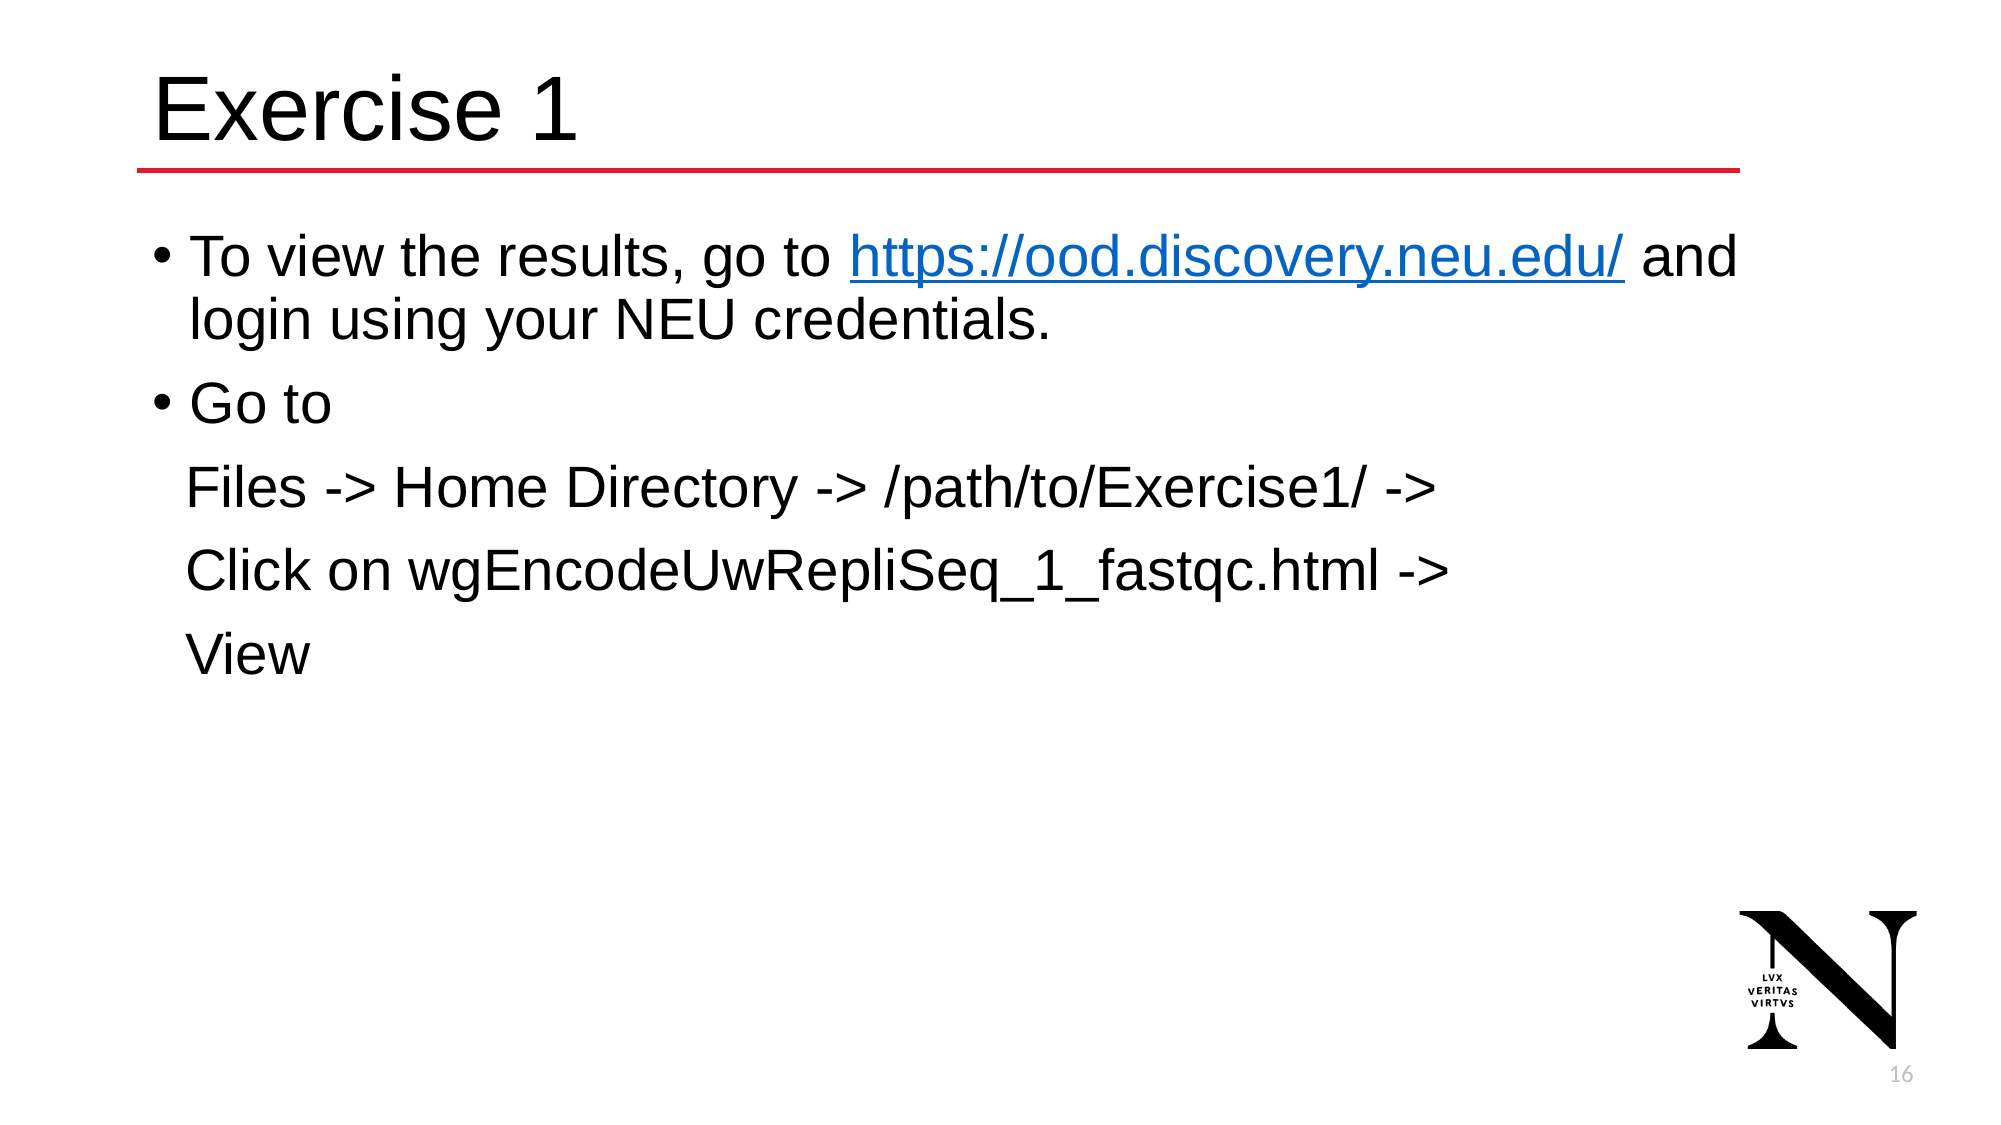

# Exercise 1
To view the results, go to https://ood.discovery.neu.edu/ and login using your NEU credentials.
Go to
  Files -> Home Directory -> /path/to/Exercise1/ ->
  Click on wgEncodeUwRepliSeq_1_fastqc.html ->
  View
16